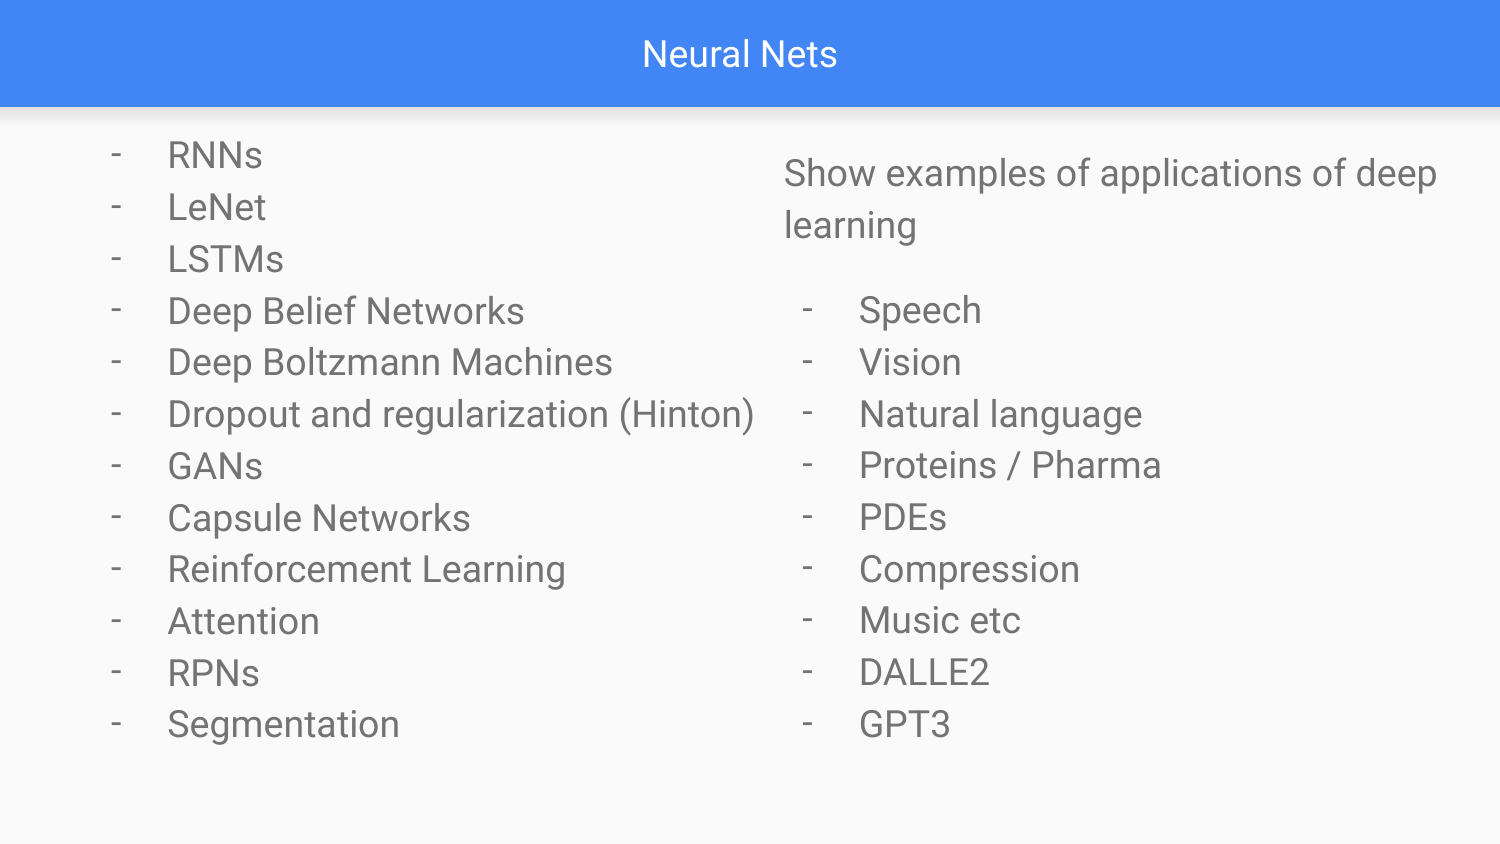

# Neural Nets
RNNs
LeNet
LSTMs
Deep Belief Networks
Deep Boltzmann Machines
Dropout and regularization (Hinton)
GANs
Capsule Networks
Reinforcement Learning
Attention
RPNs
Segmentation
Show examples of applications of deep learning
Speech
Vision
Natural language
Proteins / Pharma
PDEs
Compression
Music etc
DALLE2
GPT3